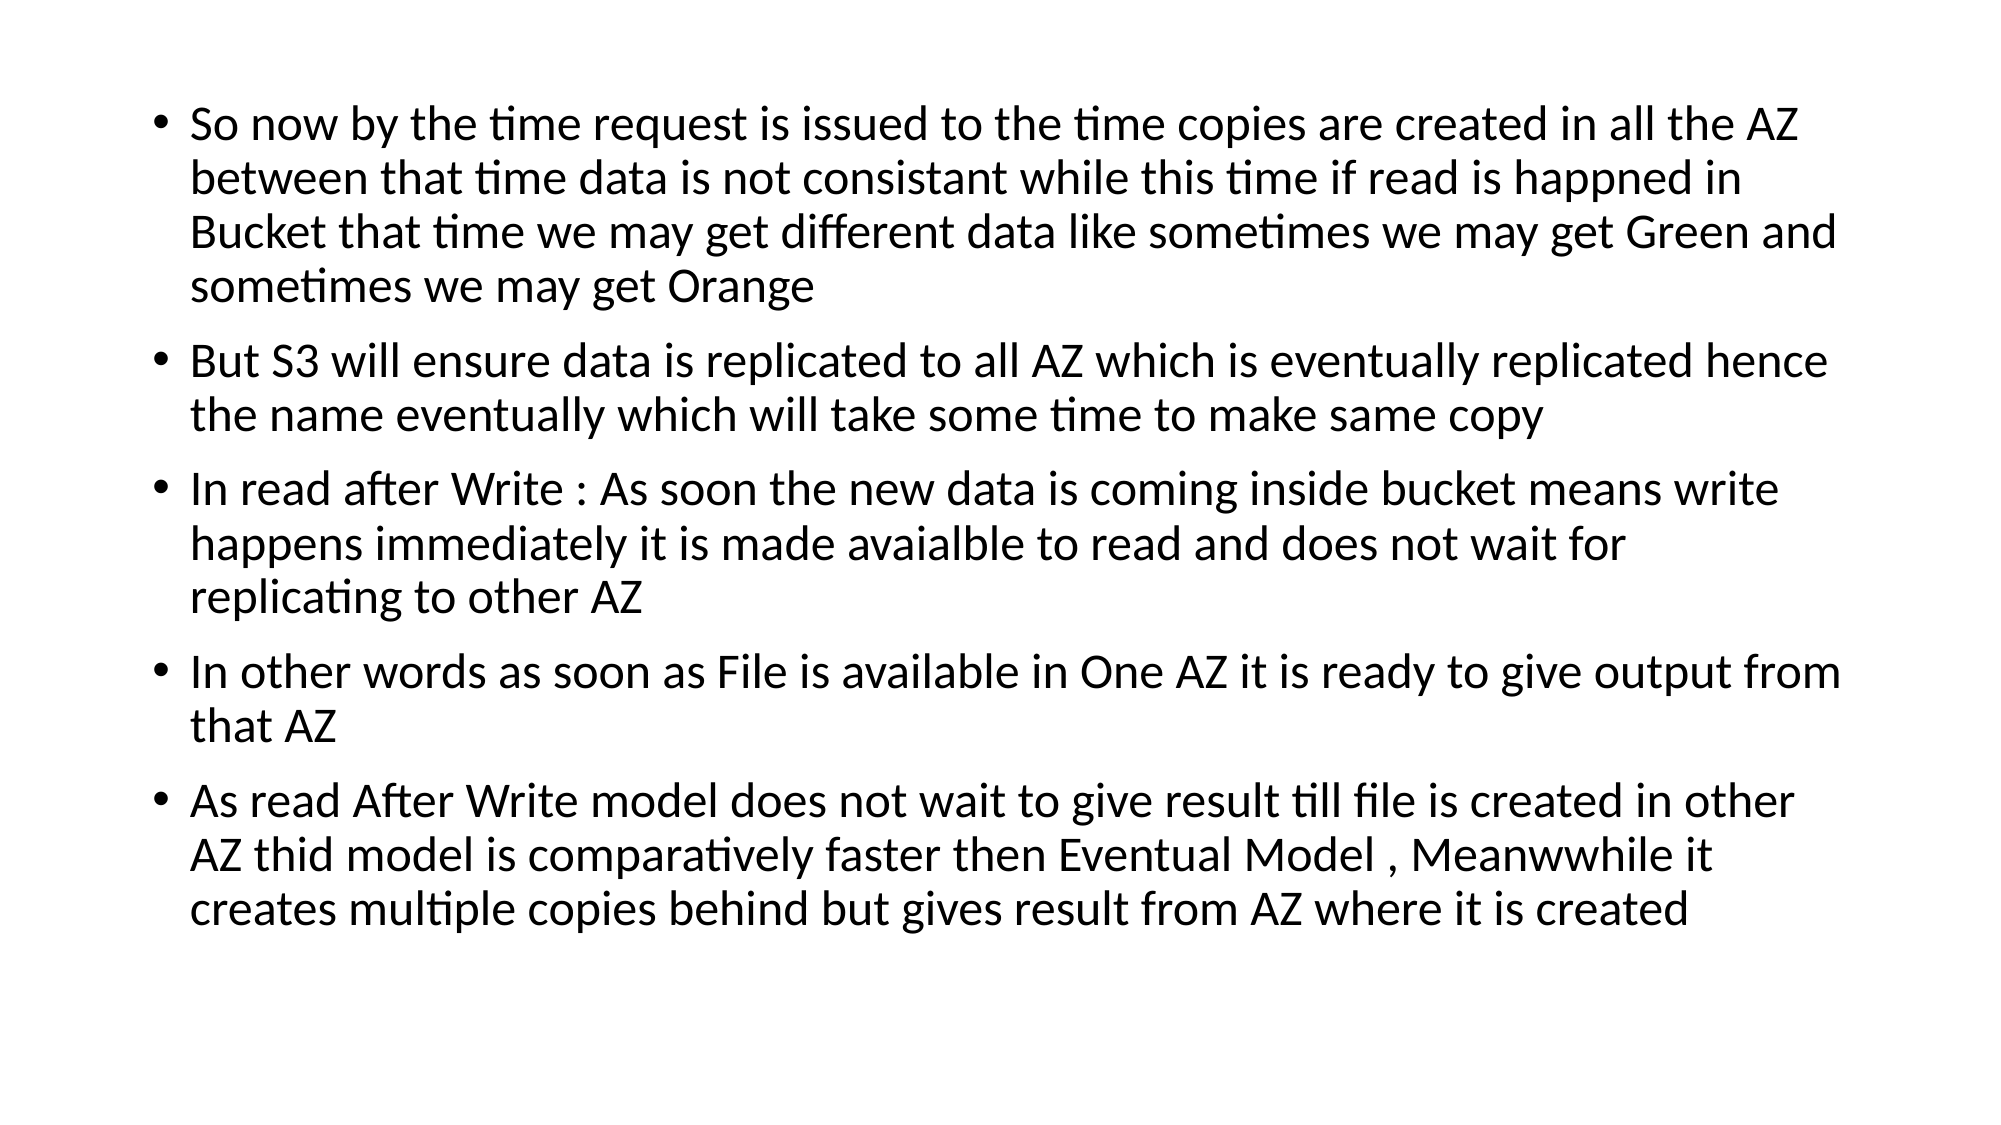

So now by the time request is issued to the time copies are created in all the AZ between that time data is not consistant while this time if read is happned in Bucket that time we may get different data like sometimes we may get Green and sometimes we may get Orange
But S3 will ensure data is replicated to all AZ which is eventually replicated hence the name eventually which will take some time to make same copy
In read after Write : As soon the new data is coming inside bucket means write happens immediately it is made avaialble to read and does not wait for replicating to other AZ
In other words as soon as File is available in One AZ it is ready to give output from that AZ
As read After Write model does not wait to give result till file is created in other AZ thid model is comparatively faster then Eventual Model , Meanwwhile it creates multiple copies behind but gives result from AZ where it is created